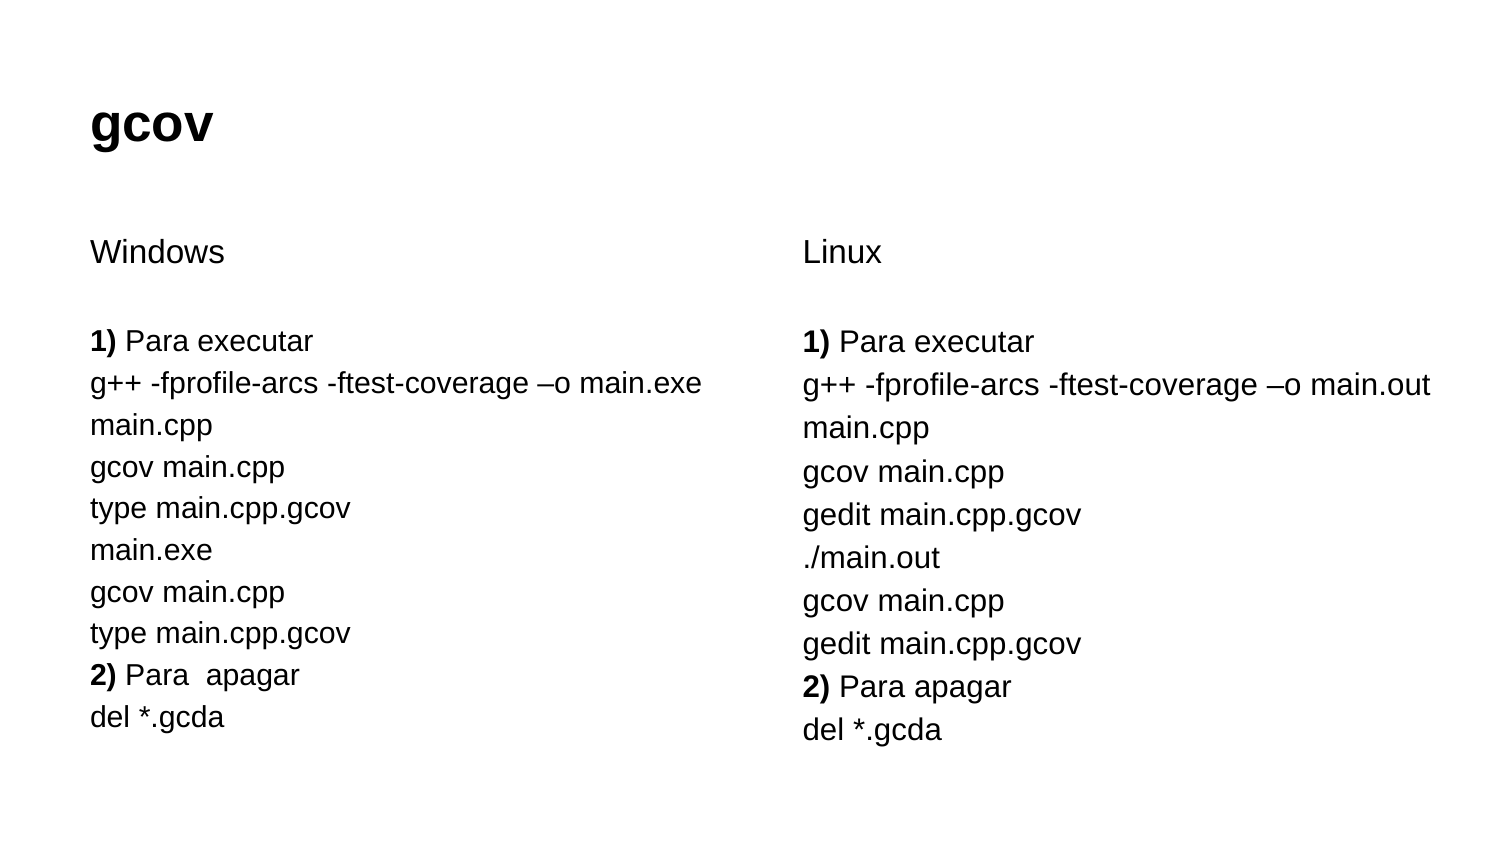

# gcov
Windows
Linux
1) Para executar
g++ -fprofile-arcs -ftest-coverage –o main.exe main.cpp
gcov main.cpp
type main.cpp.gcov
main.exe
gcov main.cpp
type main.cpp.gcov
2) Para  apagar
del *.gcda

1) Para executar
g++ -fprofile-arcs -ftest-coverage –o main.out main.cpp
gcov main.cpp
gedit main.cpp.gcov
./main.out
gcov main.cpp
gedit main.cpp.gcov
2) Para apagar
del *.gcda